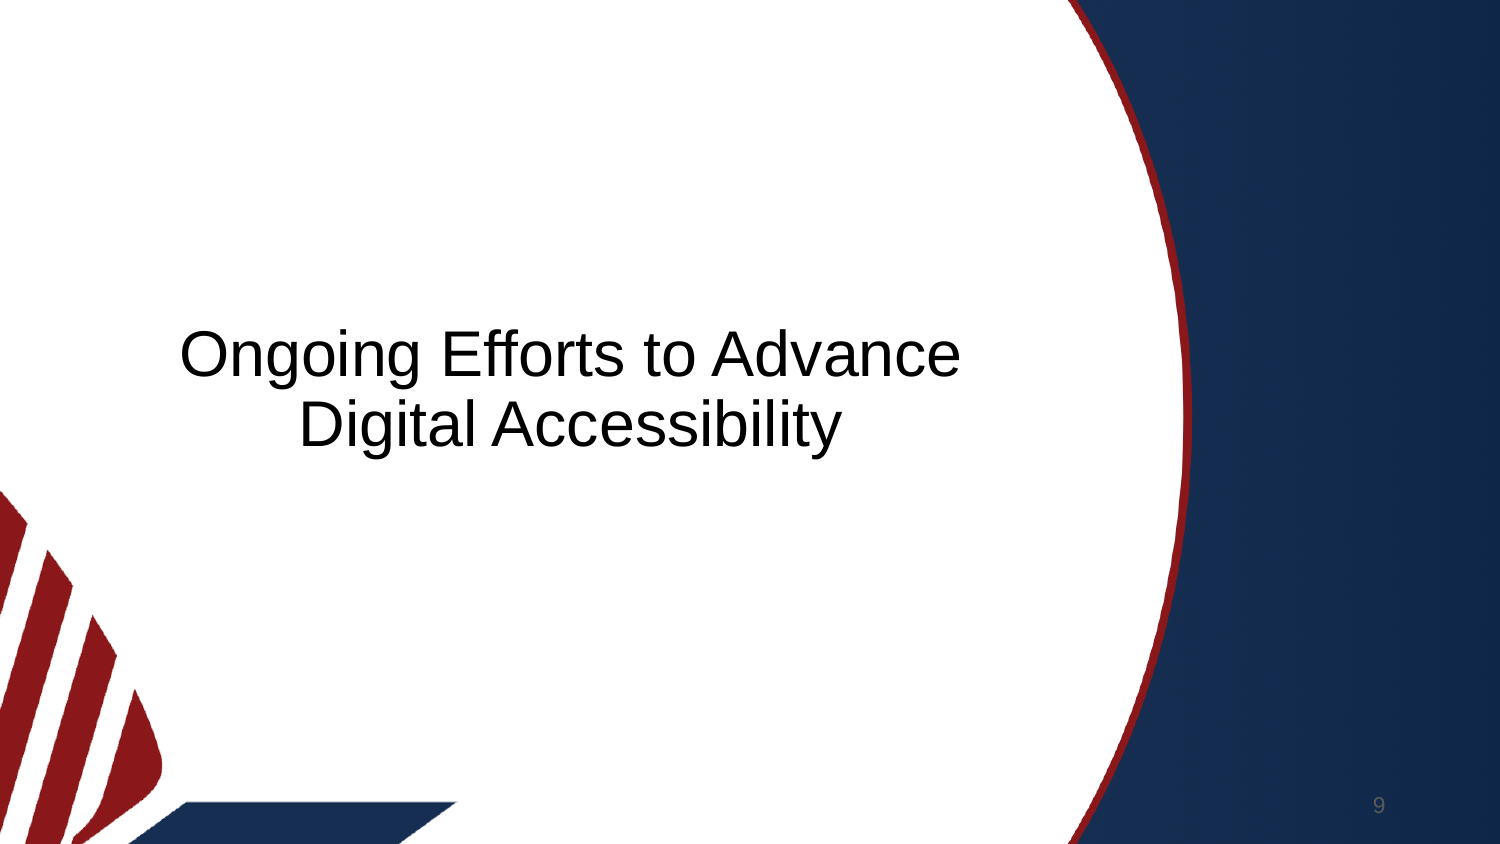

# Ongoing Efforts to Advance Digital Accessibility
9